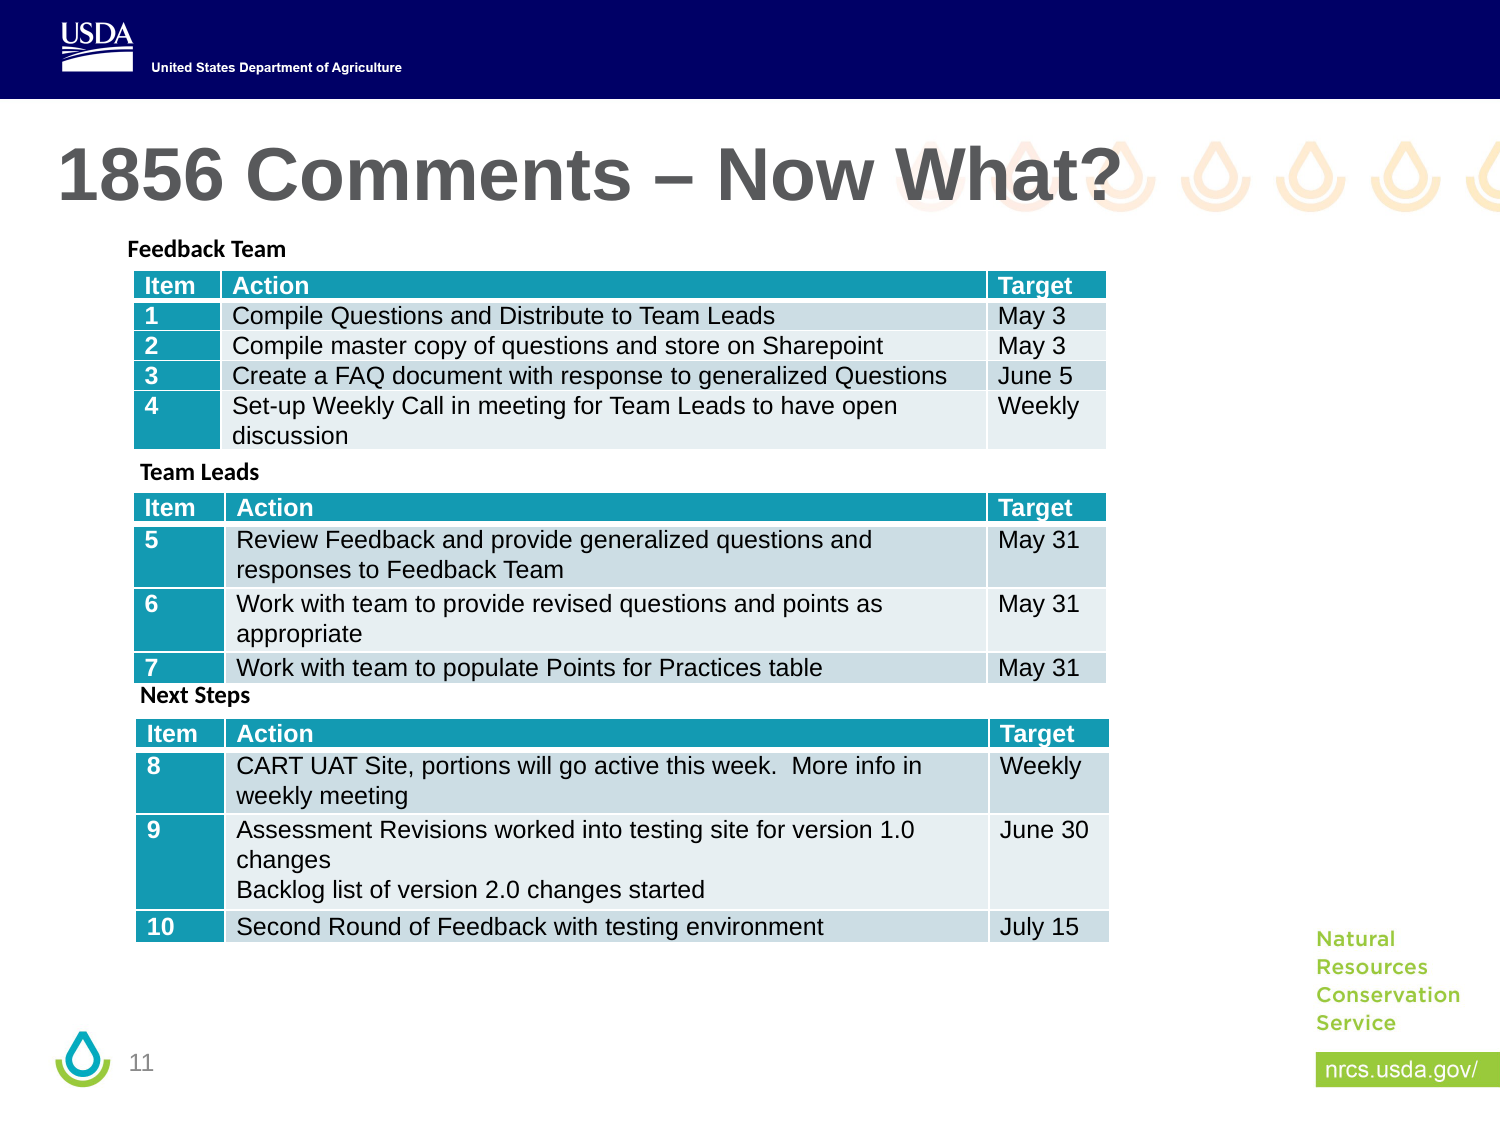

# 1856 Comments – Now What?
Feedback Team
| Item | Action | Target |
| --- | --- | --- |
| 1 | Compile Questions and Distribute to Team Leads | May 3 |
| 2 | Compile master copy of questions and store on Sharepoint | May 3 |
| 3 | Create a FAQ document with response to generalized Questions | June 5 |
| 4 | Set-up Weekly Call in meeting for Team Leads to have open discussion | Weekly |
Team Leads
| Item | Action | Target |
| --- | --- | --- |
| 5 | Review Feedback and provide generalized questions and responses to Feedback Team | May 31 |
| 6 | Work with team to provide revised questions and points as appropriate | May 31 |
| 7 | Work with team to populate Points for Practices table | May 31 |
Next Steps
| Item | Action | Target |
| --- | --- | --- |
| 8 | CART UAT Site, portions will go active this week. More info in weekly meeting | Weekly |
| 9 | Assessment Revisions worked into testing site for version 1.0 changes Backlog list of version 2.0 changes started | June 30 |
| 10 | Second Round of Feedback with testing environment | July 15 |
11